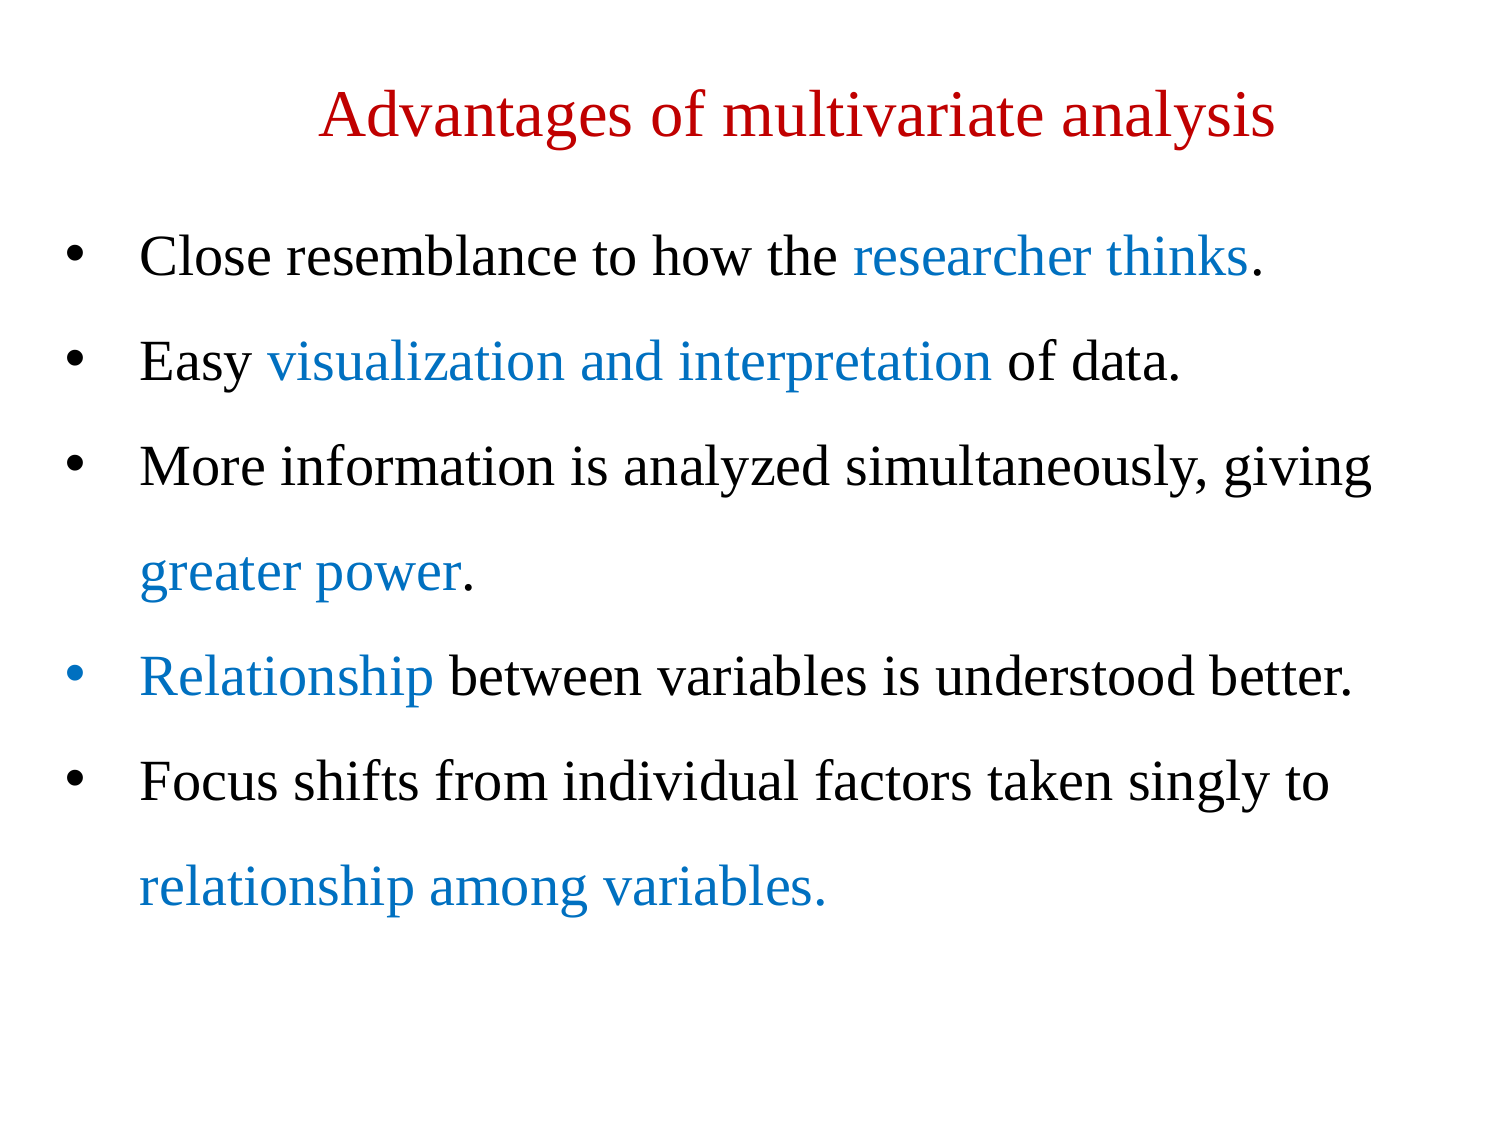

Advantages of multivariate analysis
Close resemblance to how the researcher thinks.
Easy visualization and interpretation of data.
More information is analyzed simultaneously, giving greater power.
Relationship between variables is understood better.
Focus shifts from individual factors taken singly to relationship among variables.